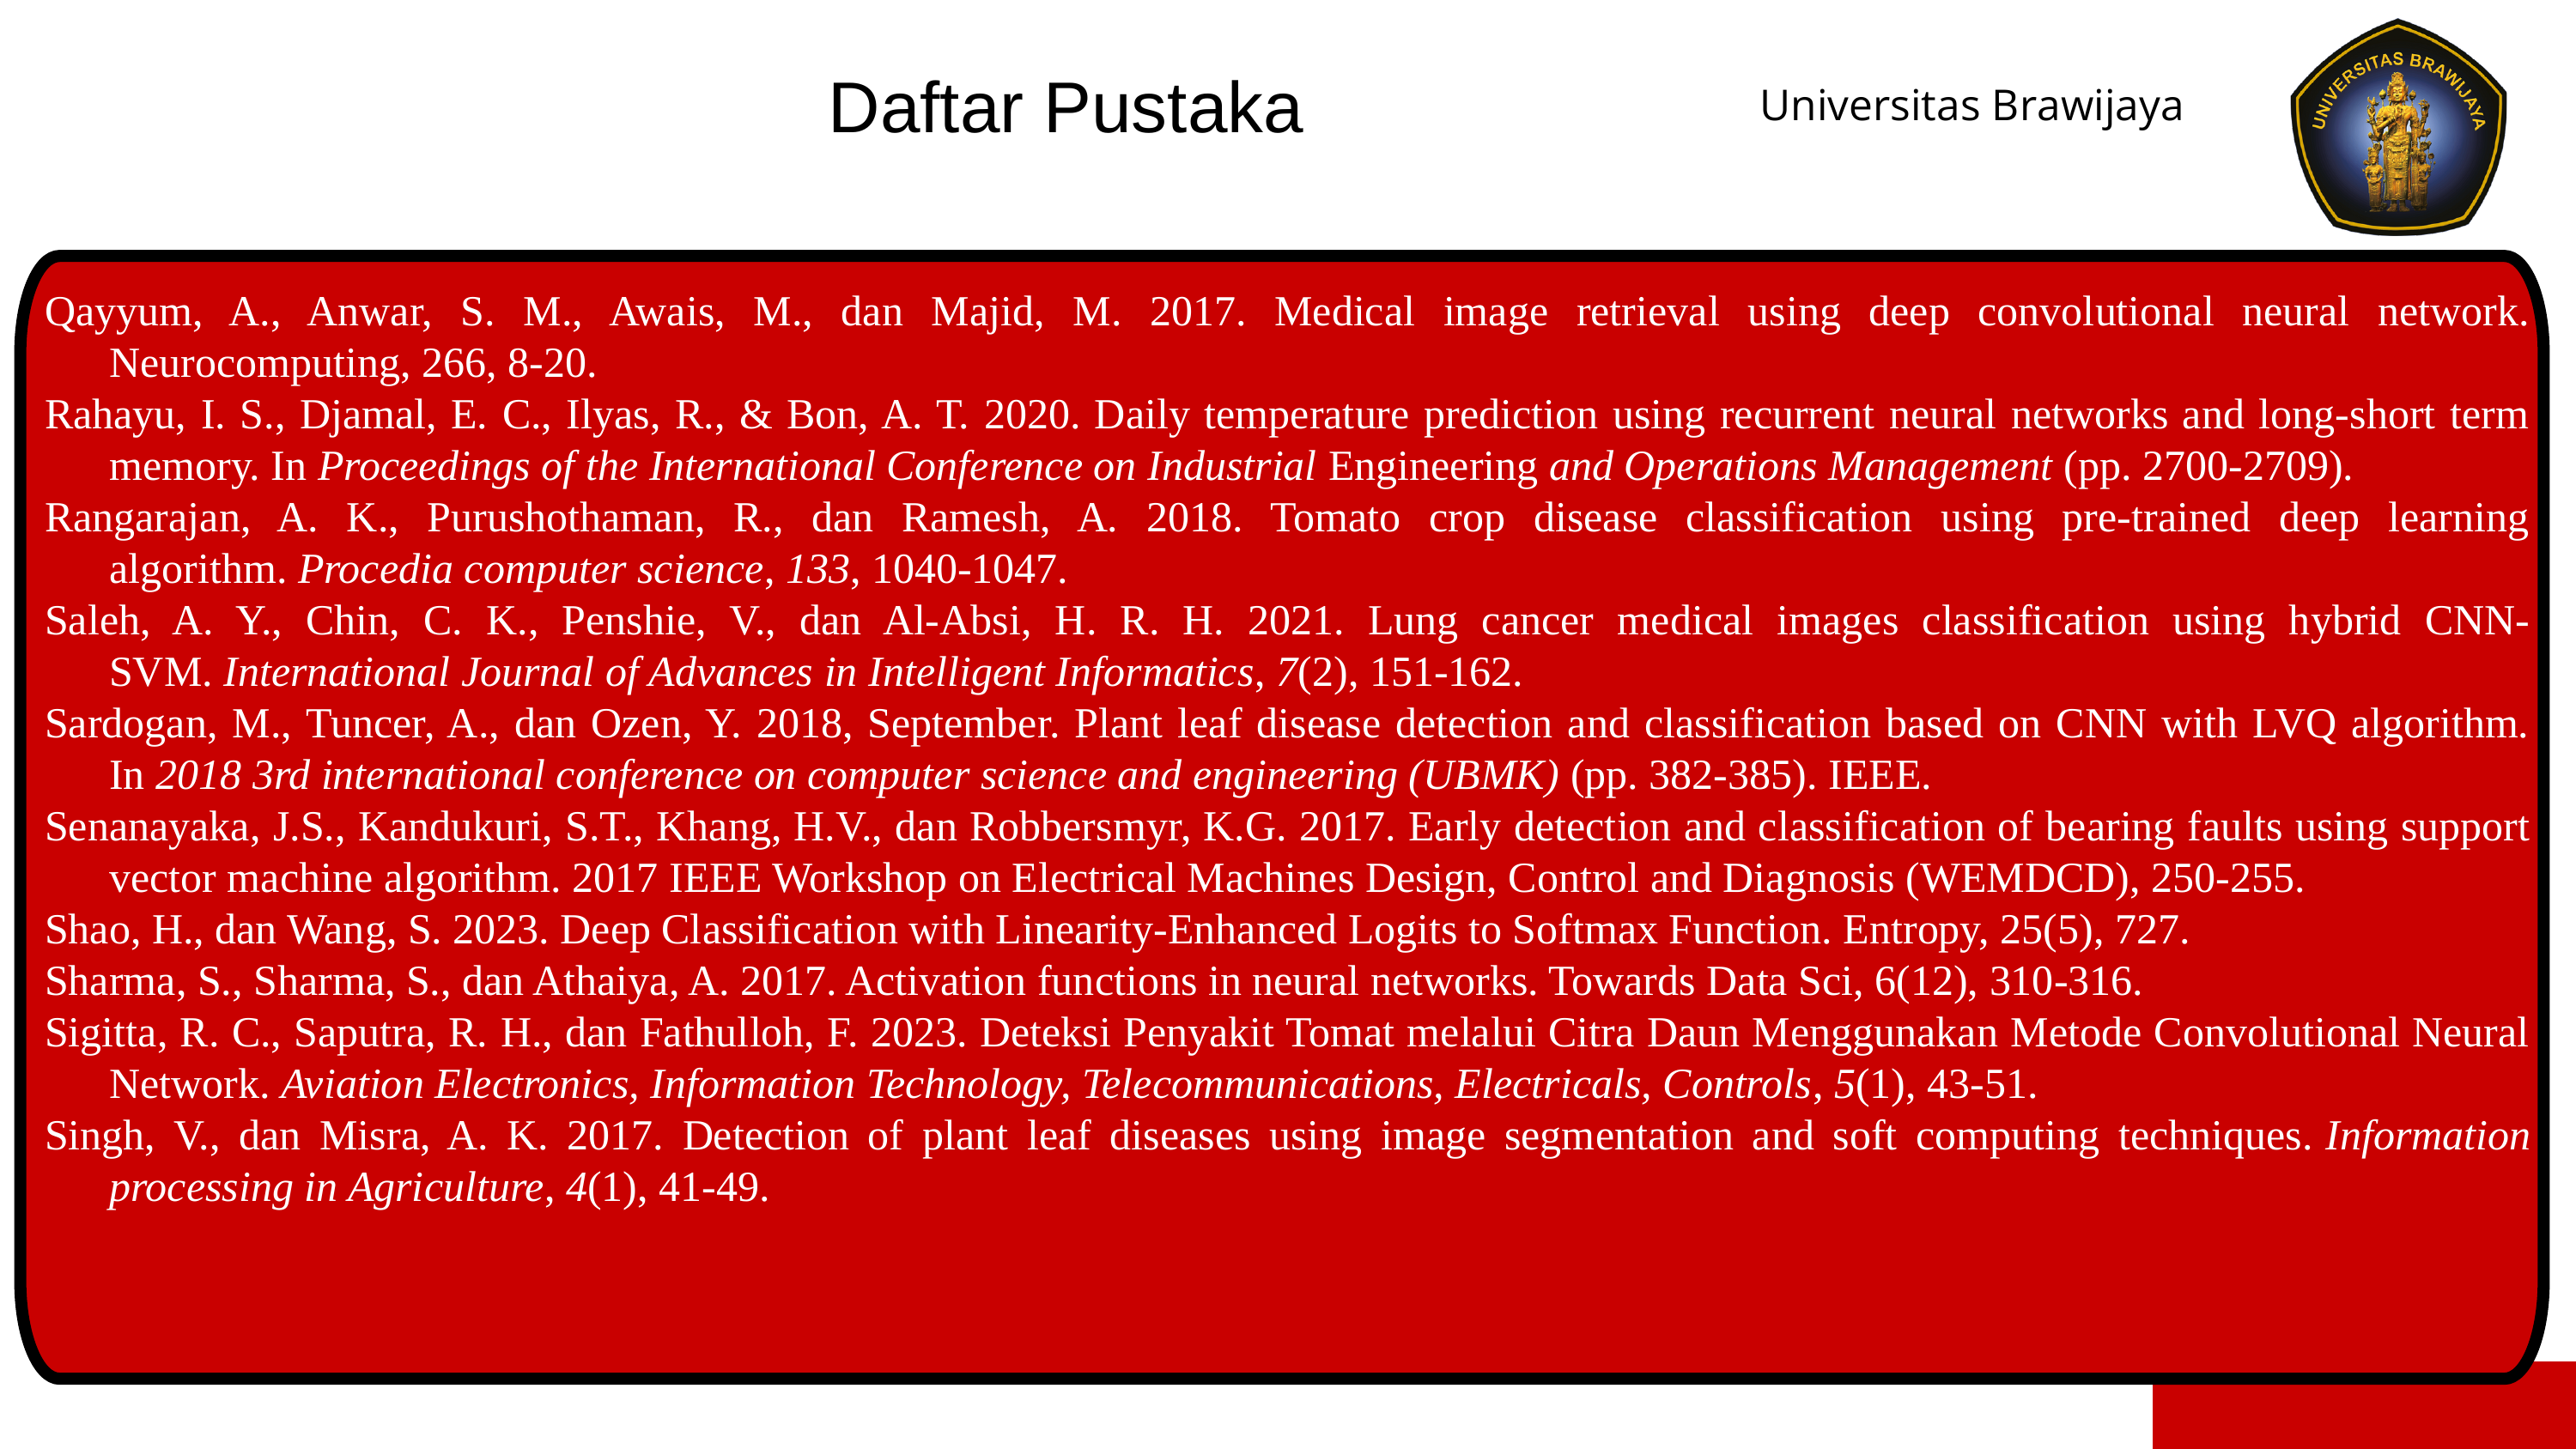

Daftar Pustaka
Universitas Brawijaya

Qayyum, A., Anwar, S. M., Awais, M., dan Majid, M. 2017. Medical image retrieval using deep convolutional neural network. Neurocomputing, 266, 8-20.
Rahayu, I. S., Djamal, E. C., Ilyas, R., & Bon, A. T. 2020. Daily temperature prediction using recurrent neural networks and long-short term memory. In Proceedings of the International Conference on Industrial Engineering and Operations Management (pp. 2700-2709).
Rangarajan, A. K., Purushothaman, R., dan Ramesh, A. 2018. Tomato crop disease classification using pre-trained deep learning algorithm. Procedia computer science, 133, 1040-1047.
Saleh, A. Y., Chin, C. K., Penshie, V., dan Al-Absi, H. R. H. 2021. Lung cancer medical images classification using hybrid CNN-SVM. International Journal of Advances in Intelligent Informatics, 7(2), 151-162.
Sardogan, M., Tuncer, A., dan Ozen, Y. 2018, September. Plant leaf disease detection and classification based on CNN with LVQ algorithm. In 2018 3rd international conference on computer science and engineering (UBMK) (pp. 382-385). IEEE.
Senanayaka, J.S., Kandukuri, S.T., Khang, H.V., dan Robbersmyr, K.G. 2017. Early detection and classification of bearing faults using support vector machine algorithm. 2017 IEEE Workshop on Electrical Machines Design, Control and Diagnosis (WEMDCD), 250-255.
Shao, H., dan Wang, S. 2023. Deep Classification with Linearity-Enhanced Logits to Softmax Function. Entropy, 25(5), 727.
Sharma, S., Sharma, S., dan Athaiya, A. 2017. Activation functions in neural networks. Towards Data Sci, 6(12), 310-316.
Sigitta, R. C., Saputra, R. H., dan Fathulloh, F. 2023. Deteksi Penyakit Tomat melalui Citra Daun Menggunakan Metode Convolutional Neural Network. Aviation Electronics, Information Technology, Telecommunications, Electricals, Controls, 5(1), 43-51.
Singh, V., dan Misra, A. K. 2017. Detection of plant leaf diseases using image segmentation and soft computing techniques. Information processing in Agriculture, 4(1), 41-49.